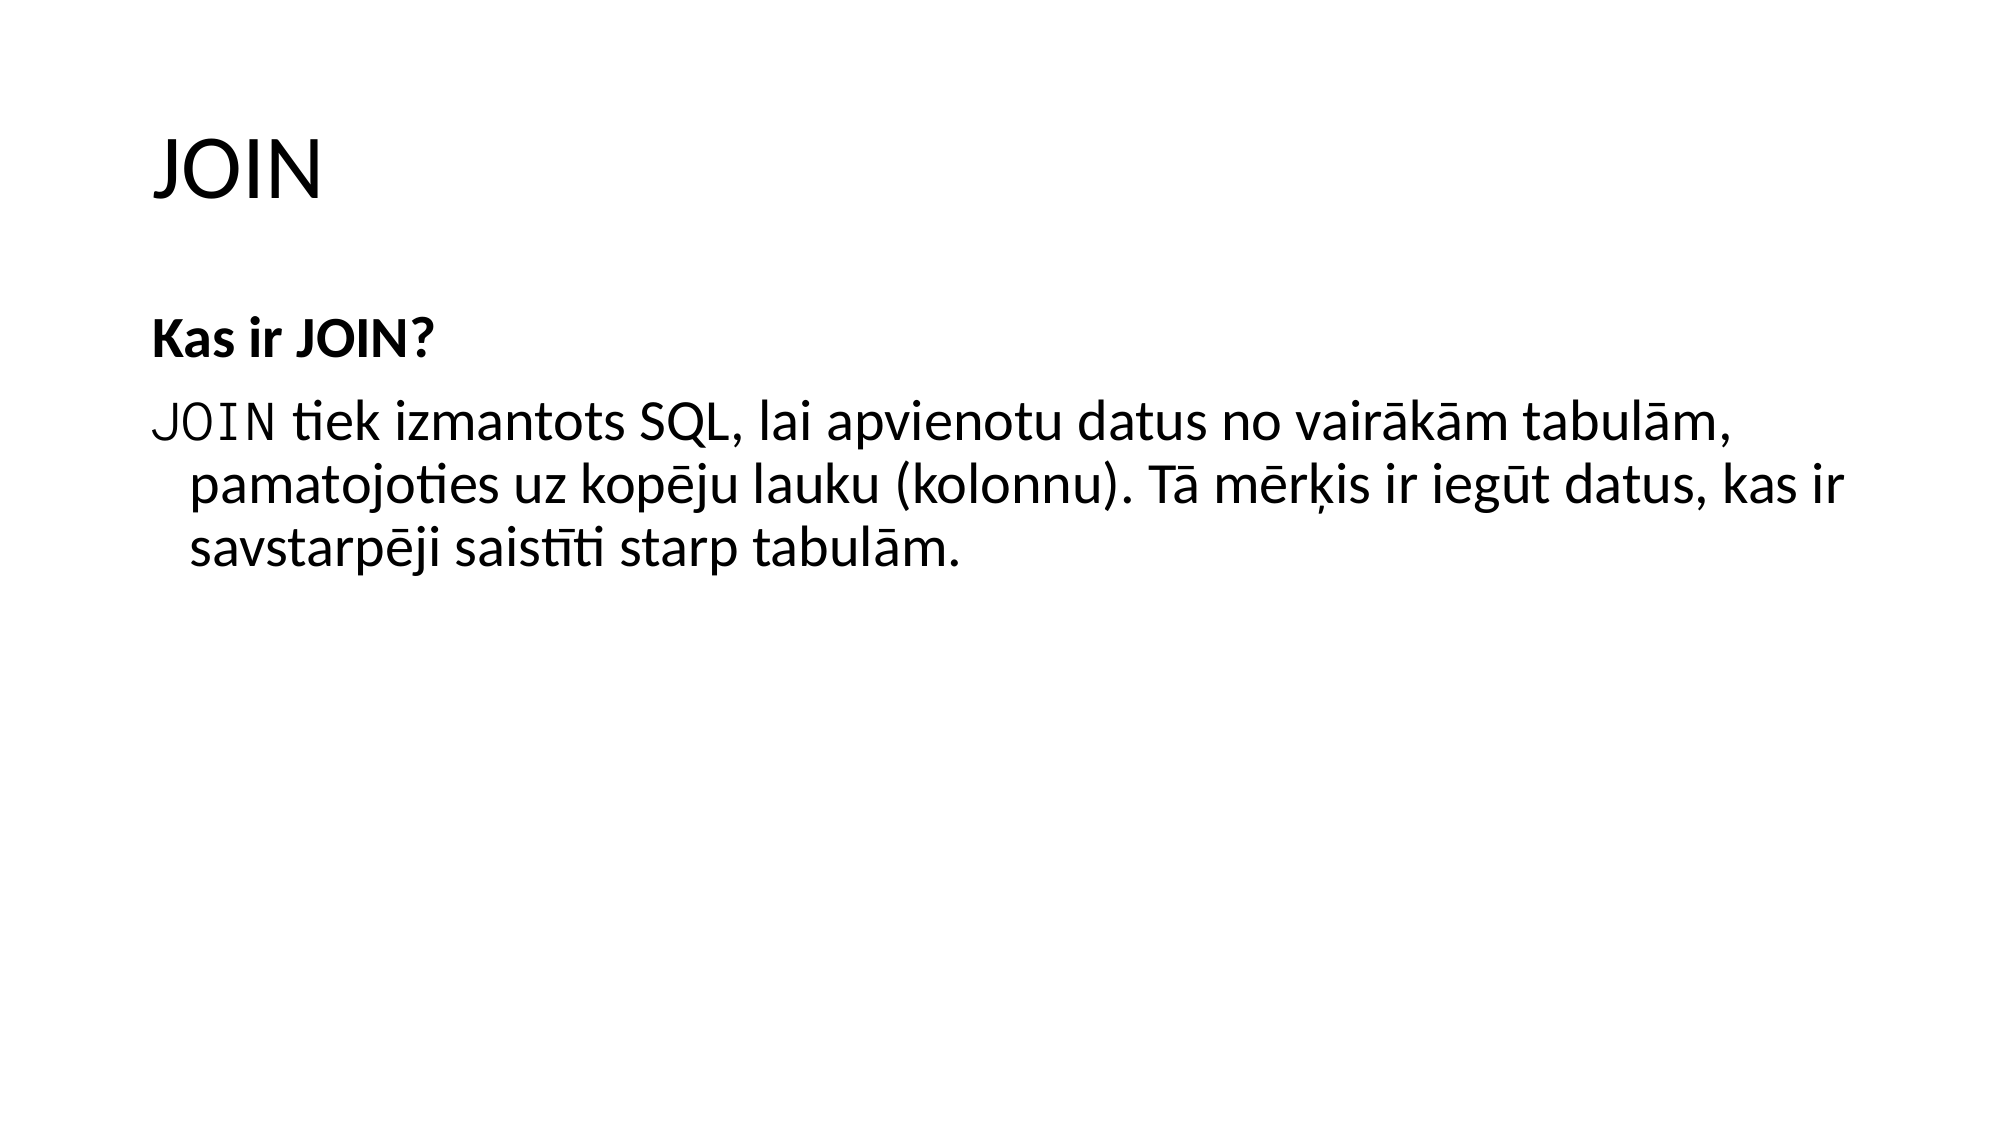

# JOIN
Kas ir JOIN?
JOIN tiek izmantots SQL, lai apvienotu datus no vairākām tabulām, pamatojoties uz kopēju lauku (kolonnu). Tā mērķis ir iegūt datus, kas ir savstarpēji saistīti starp tabulām.